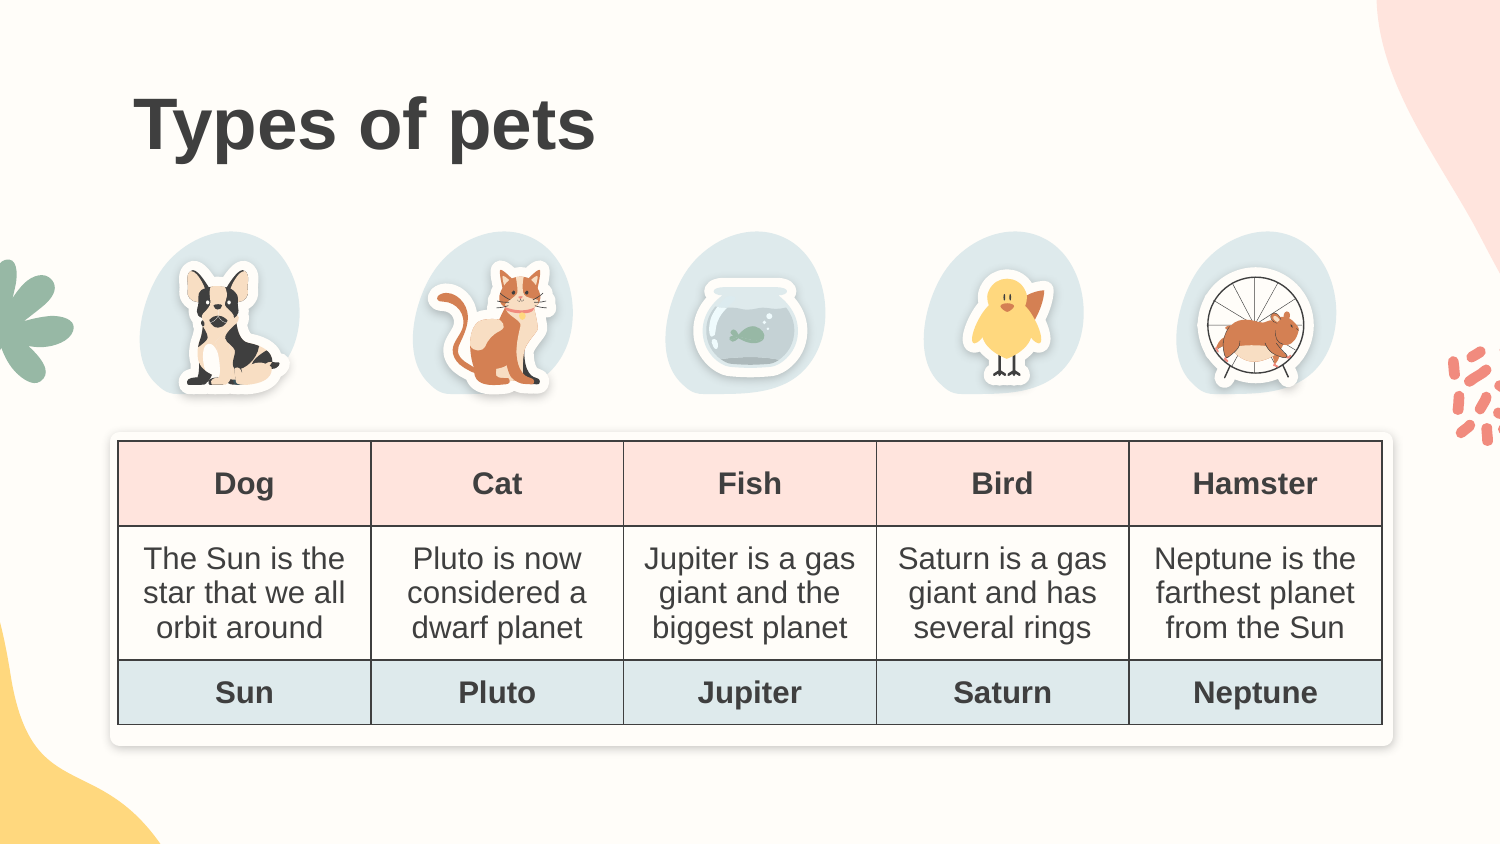

# Types of pets

| Dog | Cat | Fish | Bird | Hamster |
| --- | --- | --- | --- | --- |
| The Sun is the star that we all orbit around | Pluto is now considered a dwarf planet | Jupiter is a gas giant and the biggest planet | Saturn is a gas giant and has several rings | Neptune is the farthest planet from the Sun |
| Sun | Pluto | Jupiter | Saturn | Neptune |